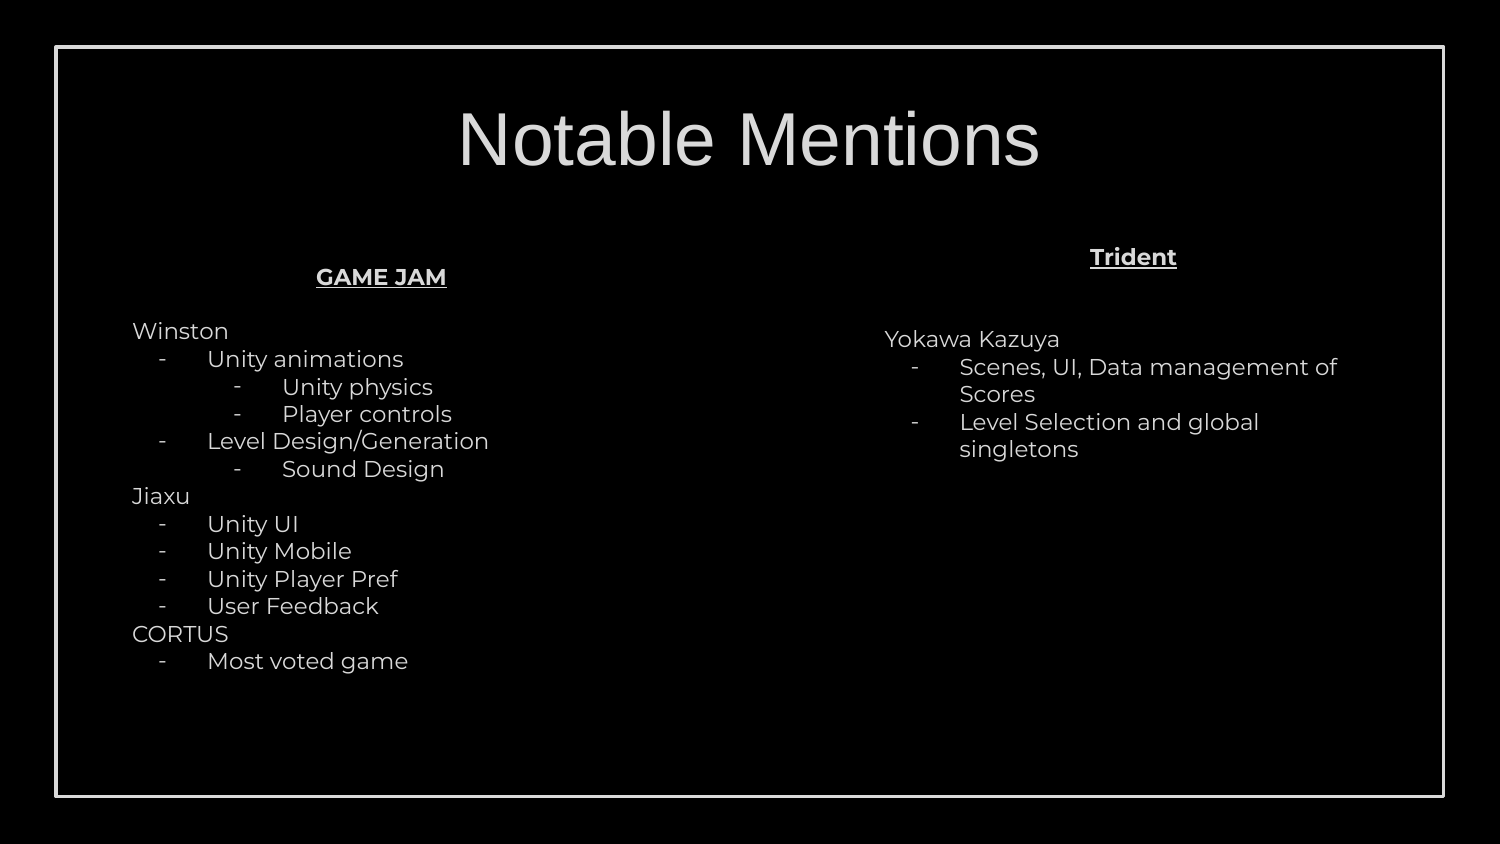

# Notable Mentions
GAME JAM

Winston
Unity animations
Unity physics
Player controls
Level Design/Generation
Sound Design
Jiaxu
Unity UI
Unity Mobile
Unity Player Pref
User Feedback
CORTUS
Most voted game
Trident

Yokawa Kazuya
Scenes, UI, Data management of Scores
Level Selection and global singletons